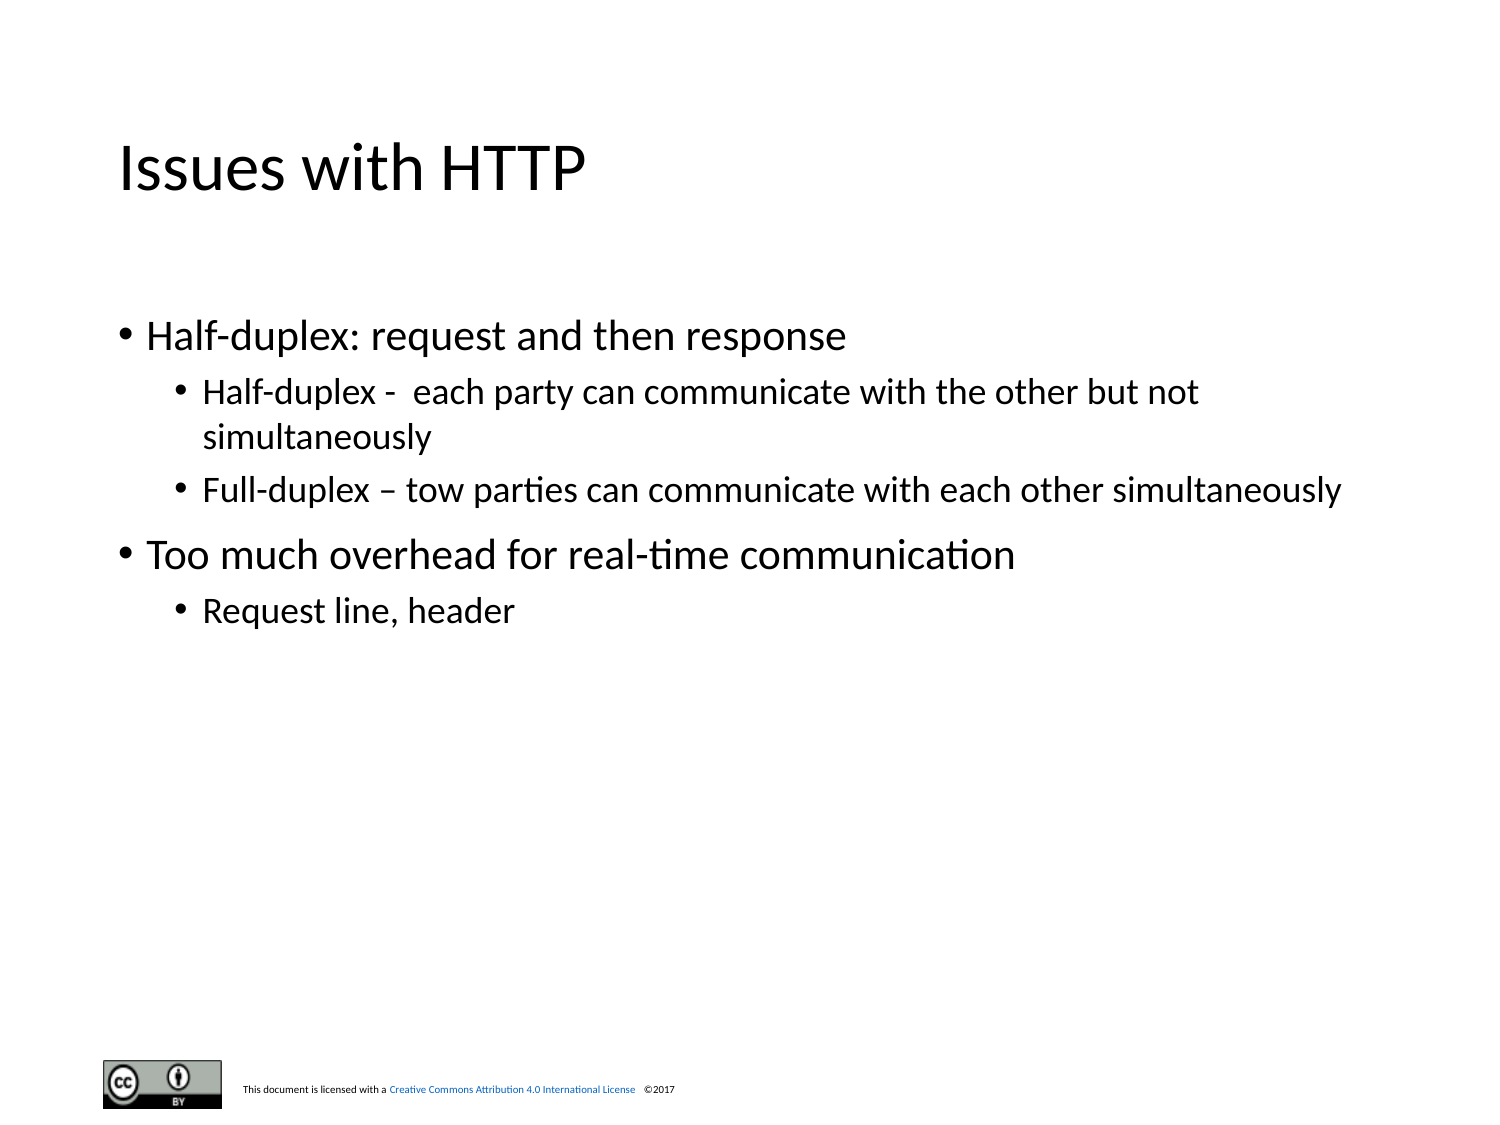

# Issues with HTTP
Half-duplex: request and then response
Half-duplex -  each party can communicate with the other but not simultaneously
Full-duplex – tow parties can communicate with each other simultaneously
Too much overhead for real-time communication
Request line, header